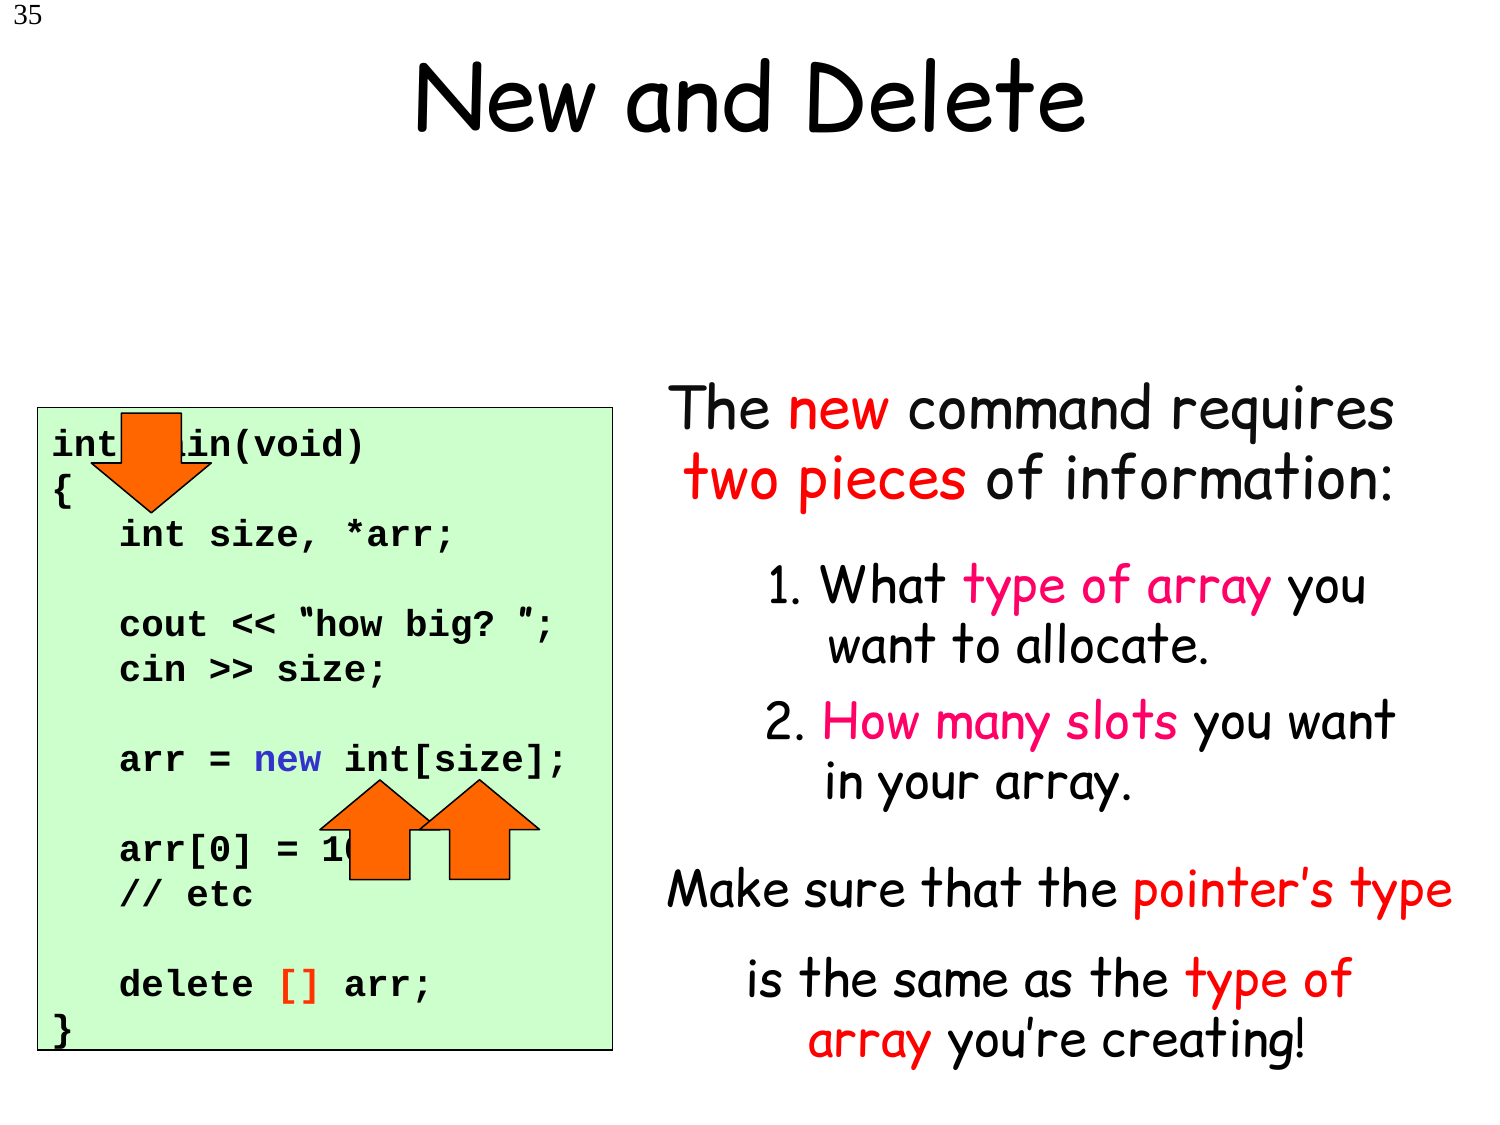

New and Delete
35

int main(void)
{
   int size, *arr;

   cout << “how big? ”;
   cin >> size;

   arr = new int[size];

   arr[0] = 10;
   // etc

   delete [] arr;
}
The new command requires
two pieces of information:

1. What type of array you
    want to allocate.
2. How many slots you want
    in your array.

Make sure that the pointer’s type
is the same as the type of  array you’re creating!